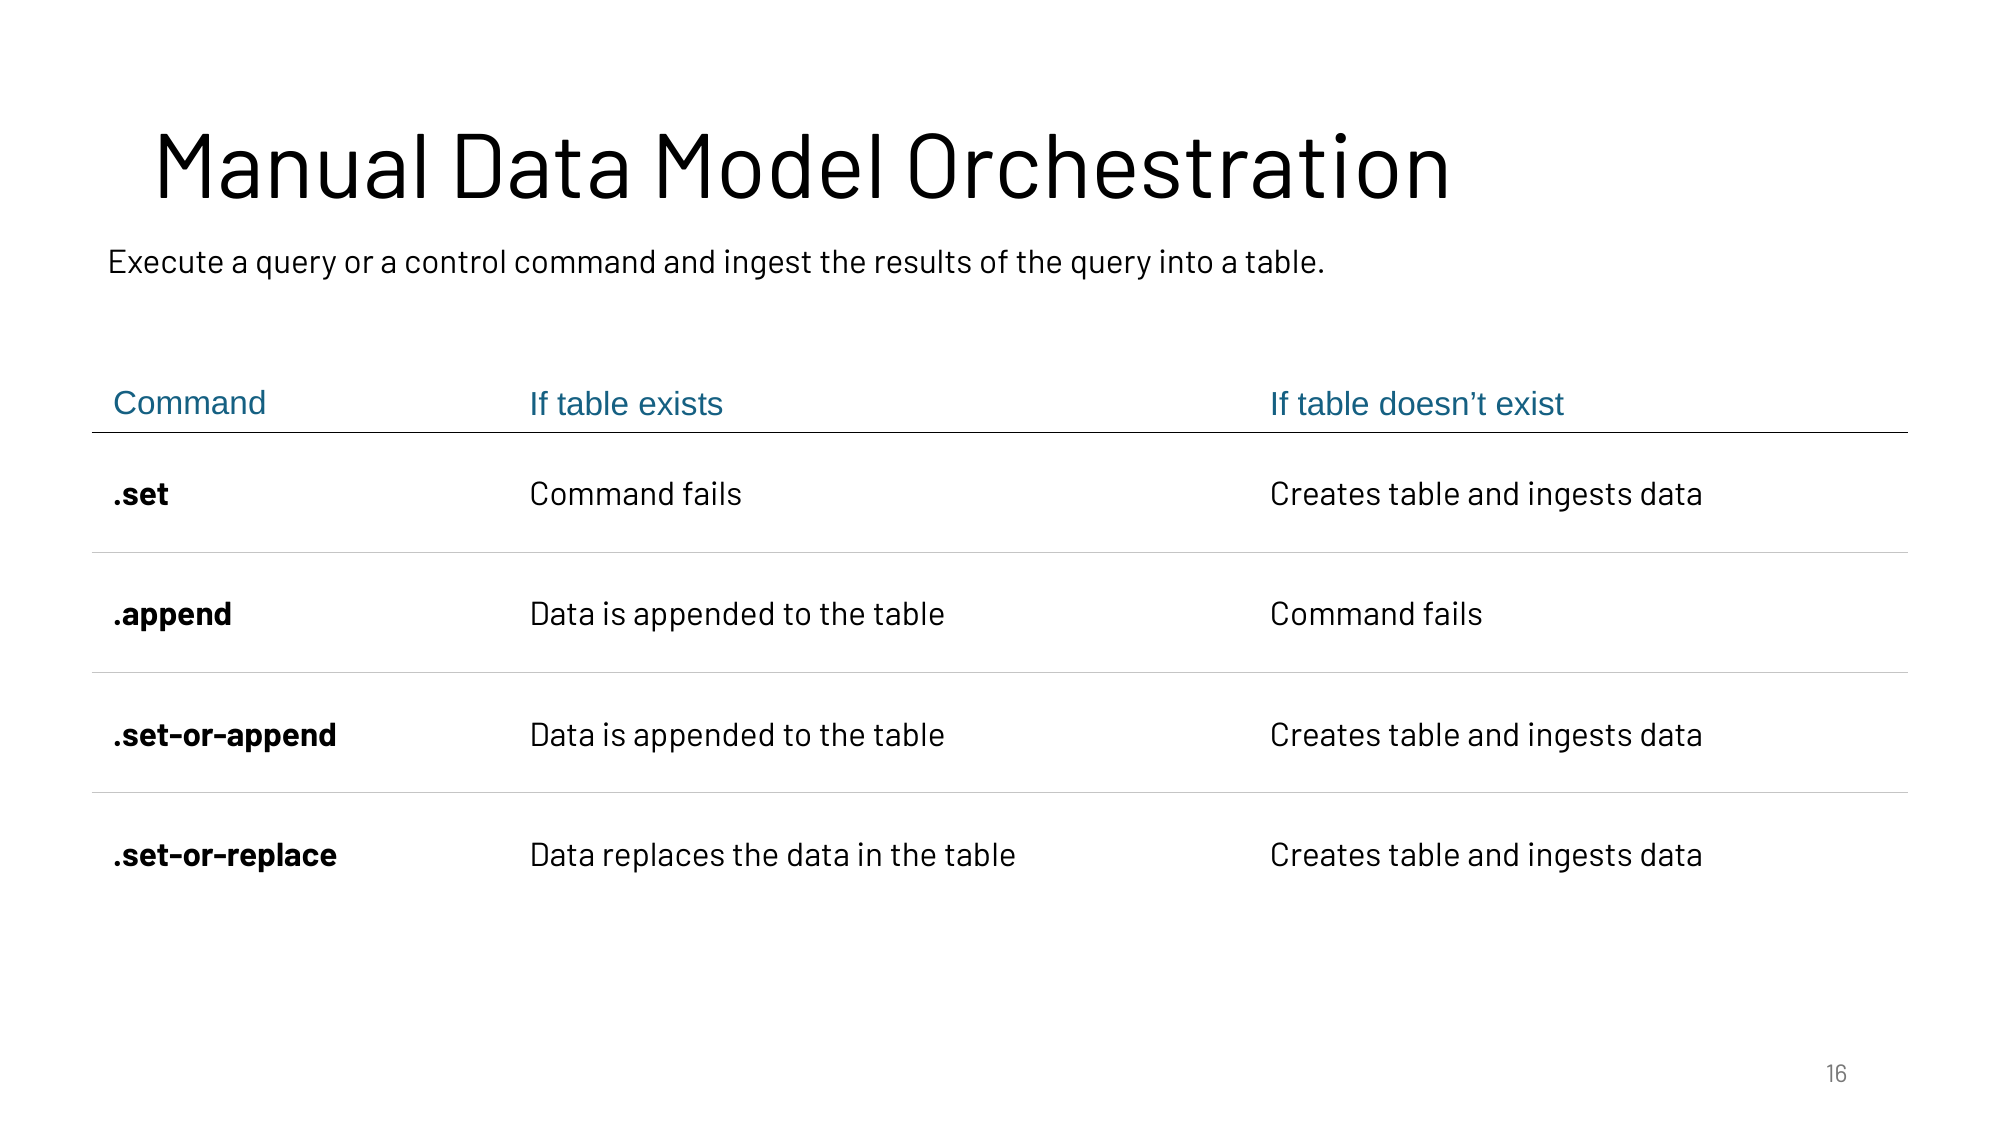

# Manual Data Model Orchestration
Execute a query or a control command and ingest the results of the query into a table.
| Command | If table exists | If table doesn’t exist |
| --- | --- | --- |
| .set | Command fails | Creates table and ingests data |
| .append | Data is appended to the table | Command fails |
| .set-or-append | Data is appended to the table | Creates table and ingests data |
| .set-or-replace | Data replaces the data in the table | Creates table and ingests data |
16